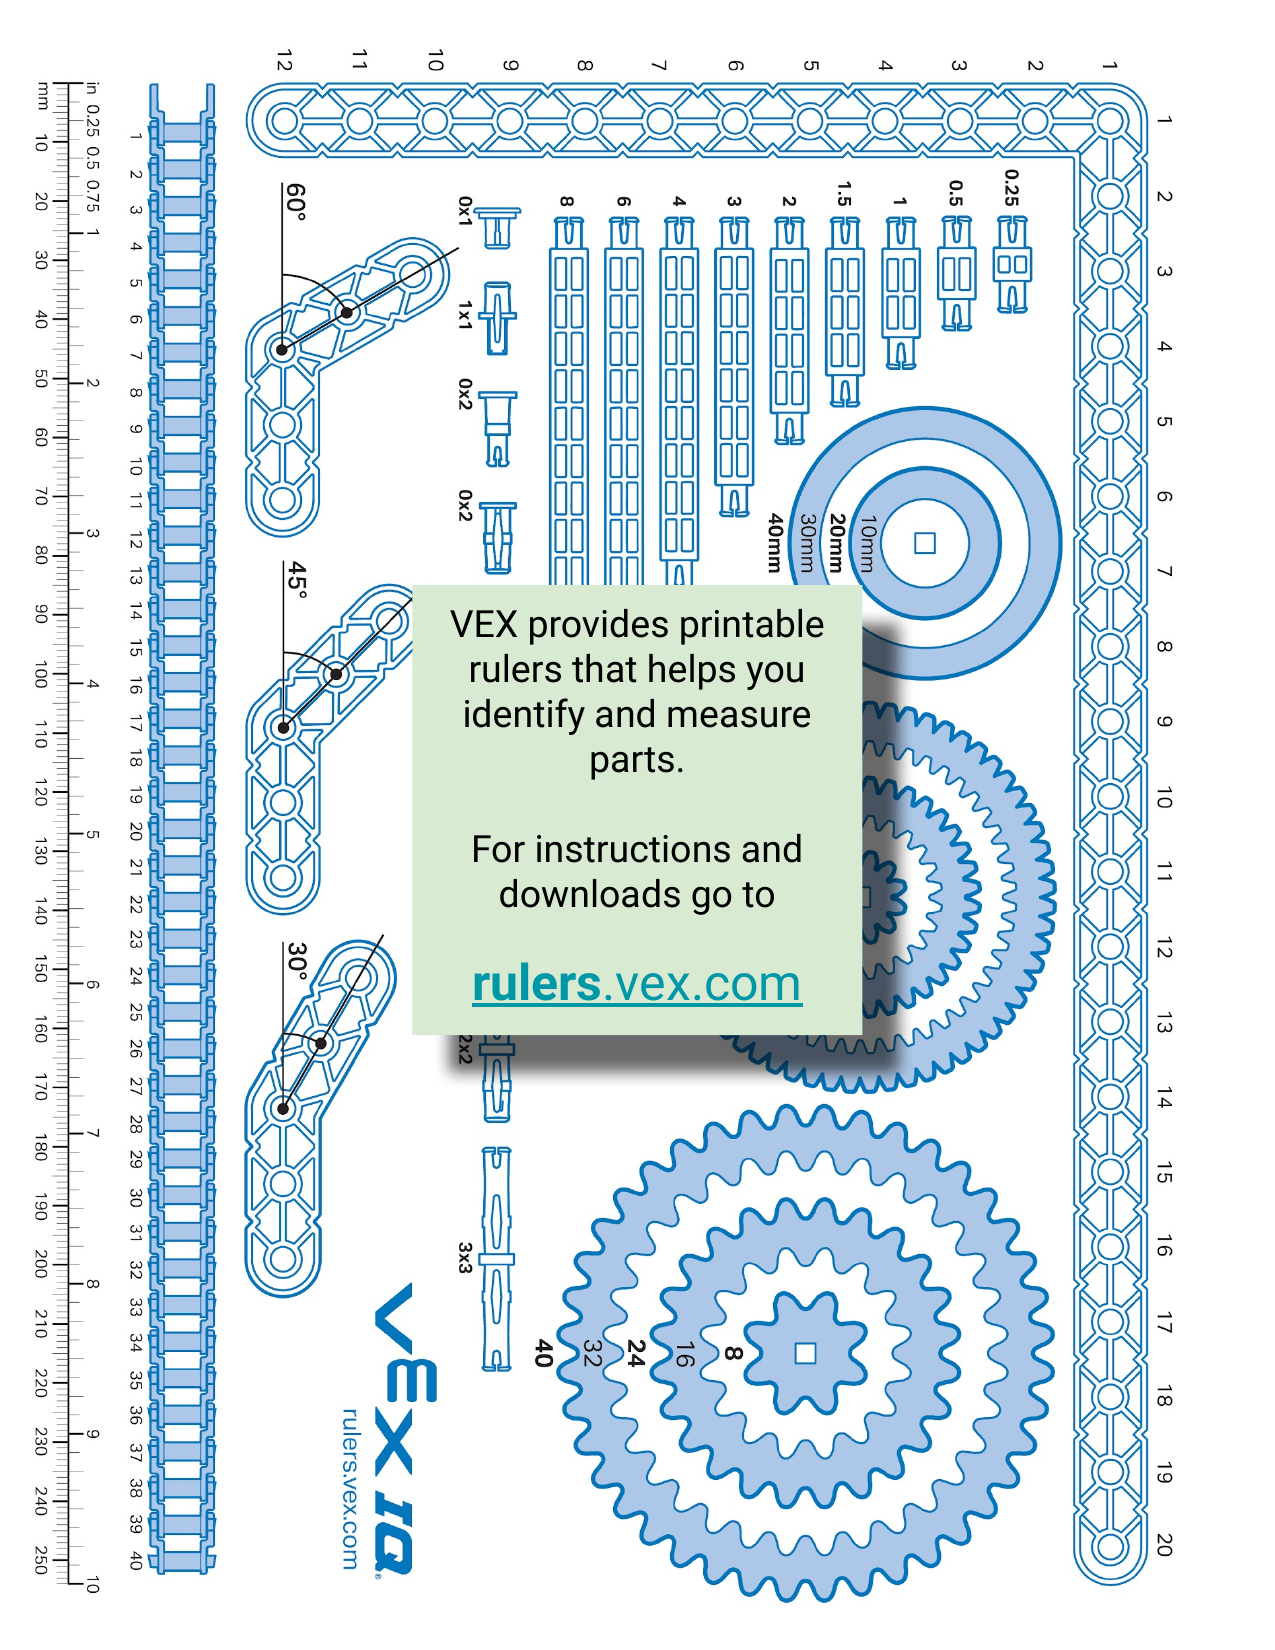

VEX provides printable rulers that helps you identify and measure parts.

For instructions and downloads go to

rulers.vex.com